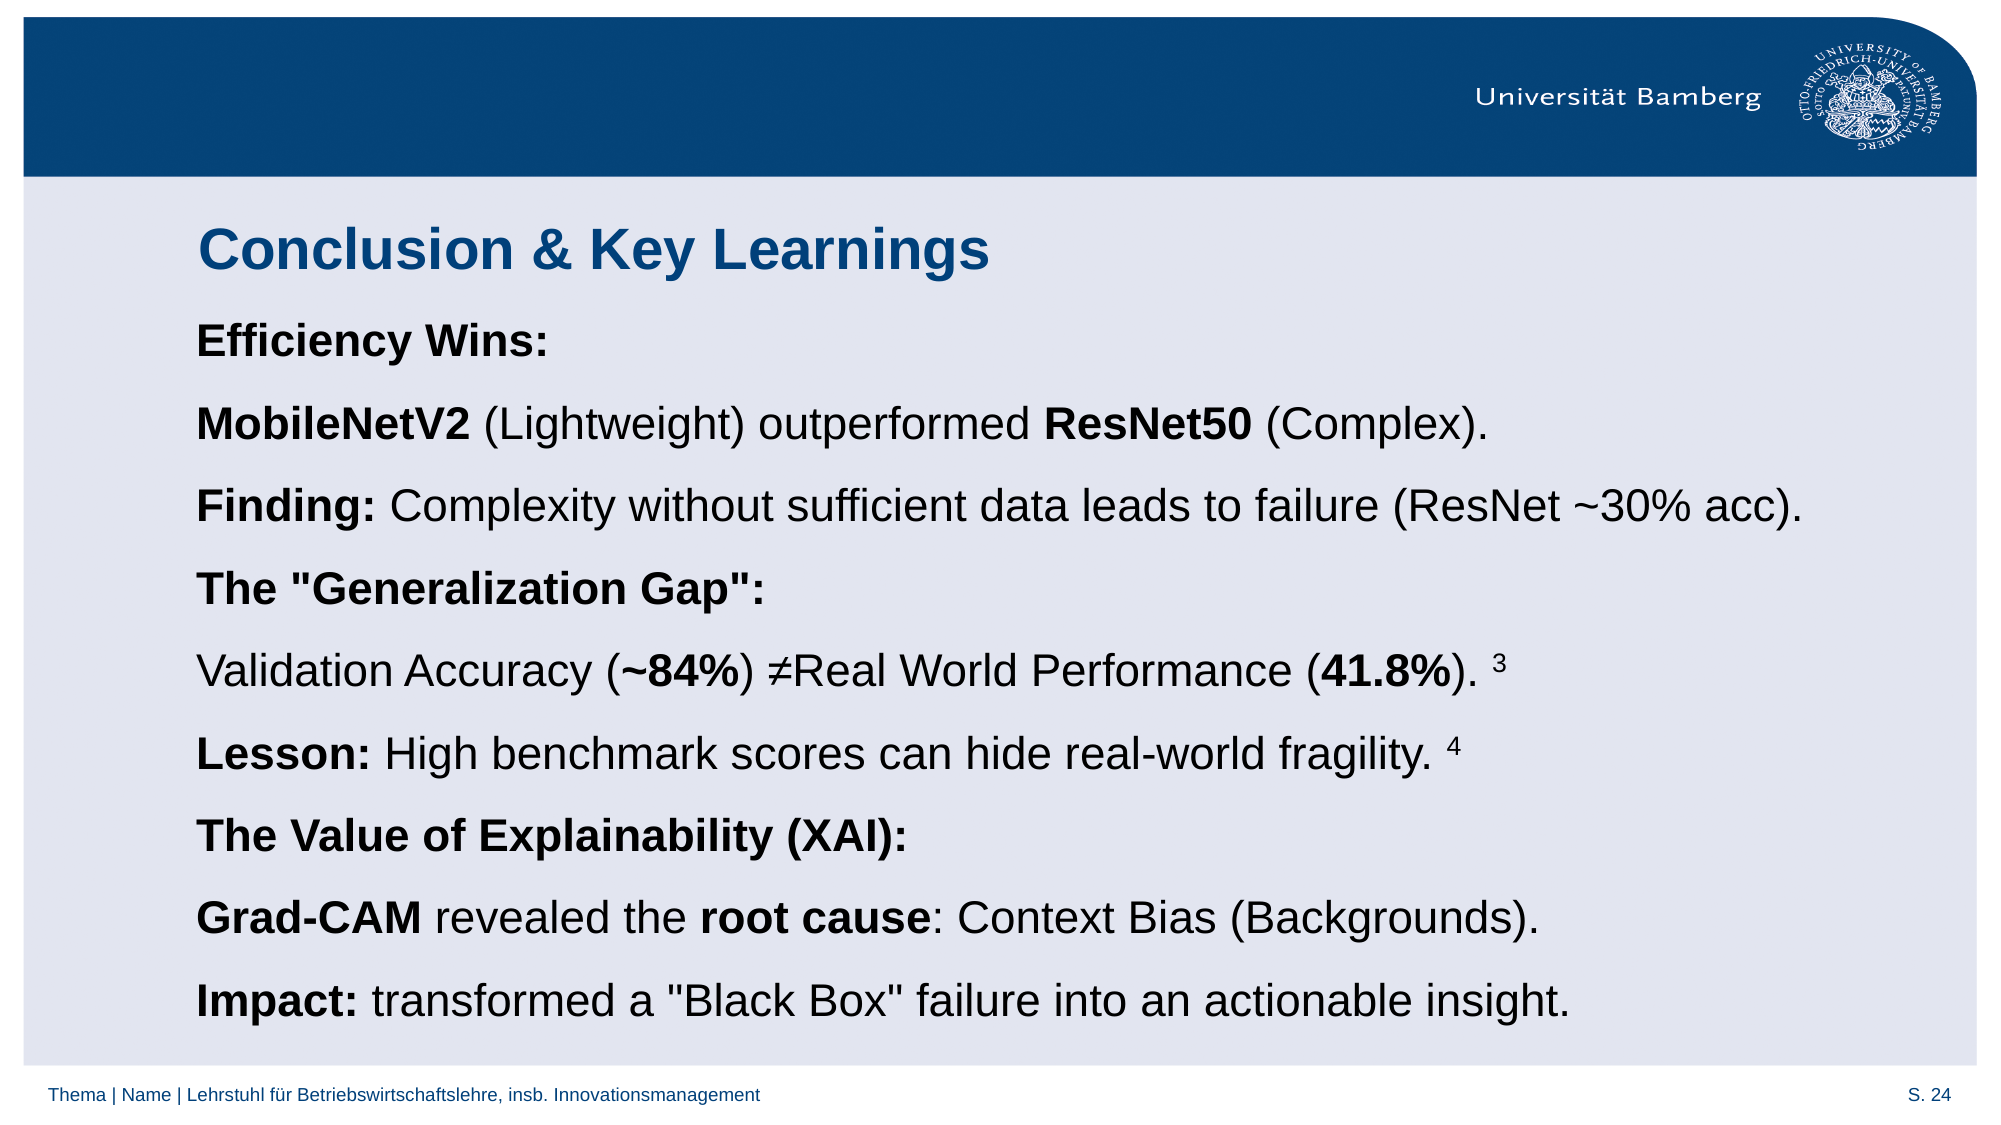

# Conclusion & Key Learnings
Efficiency Wins:
MobileNetV2 (Lightweight) outperformed ResNet50 (Complex).
Finding: Complexity without sufficient data leads to failure (ResNet ~30% acc).
The "Generalization Gap":
Validation Accuracy (~84%) ≠Real World Performance (41.8%). 3
Lesson: High benchmark scores can hide real-world fragility. 4
The Value of Explainability (XAI):
Grad-CAM revealed the root cause: Context Bias (Backgrounds).
Impact: transformed a "Black Box" failure into an actionable insight.